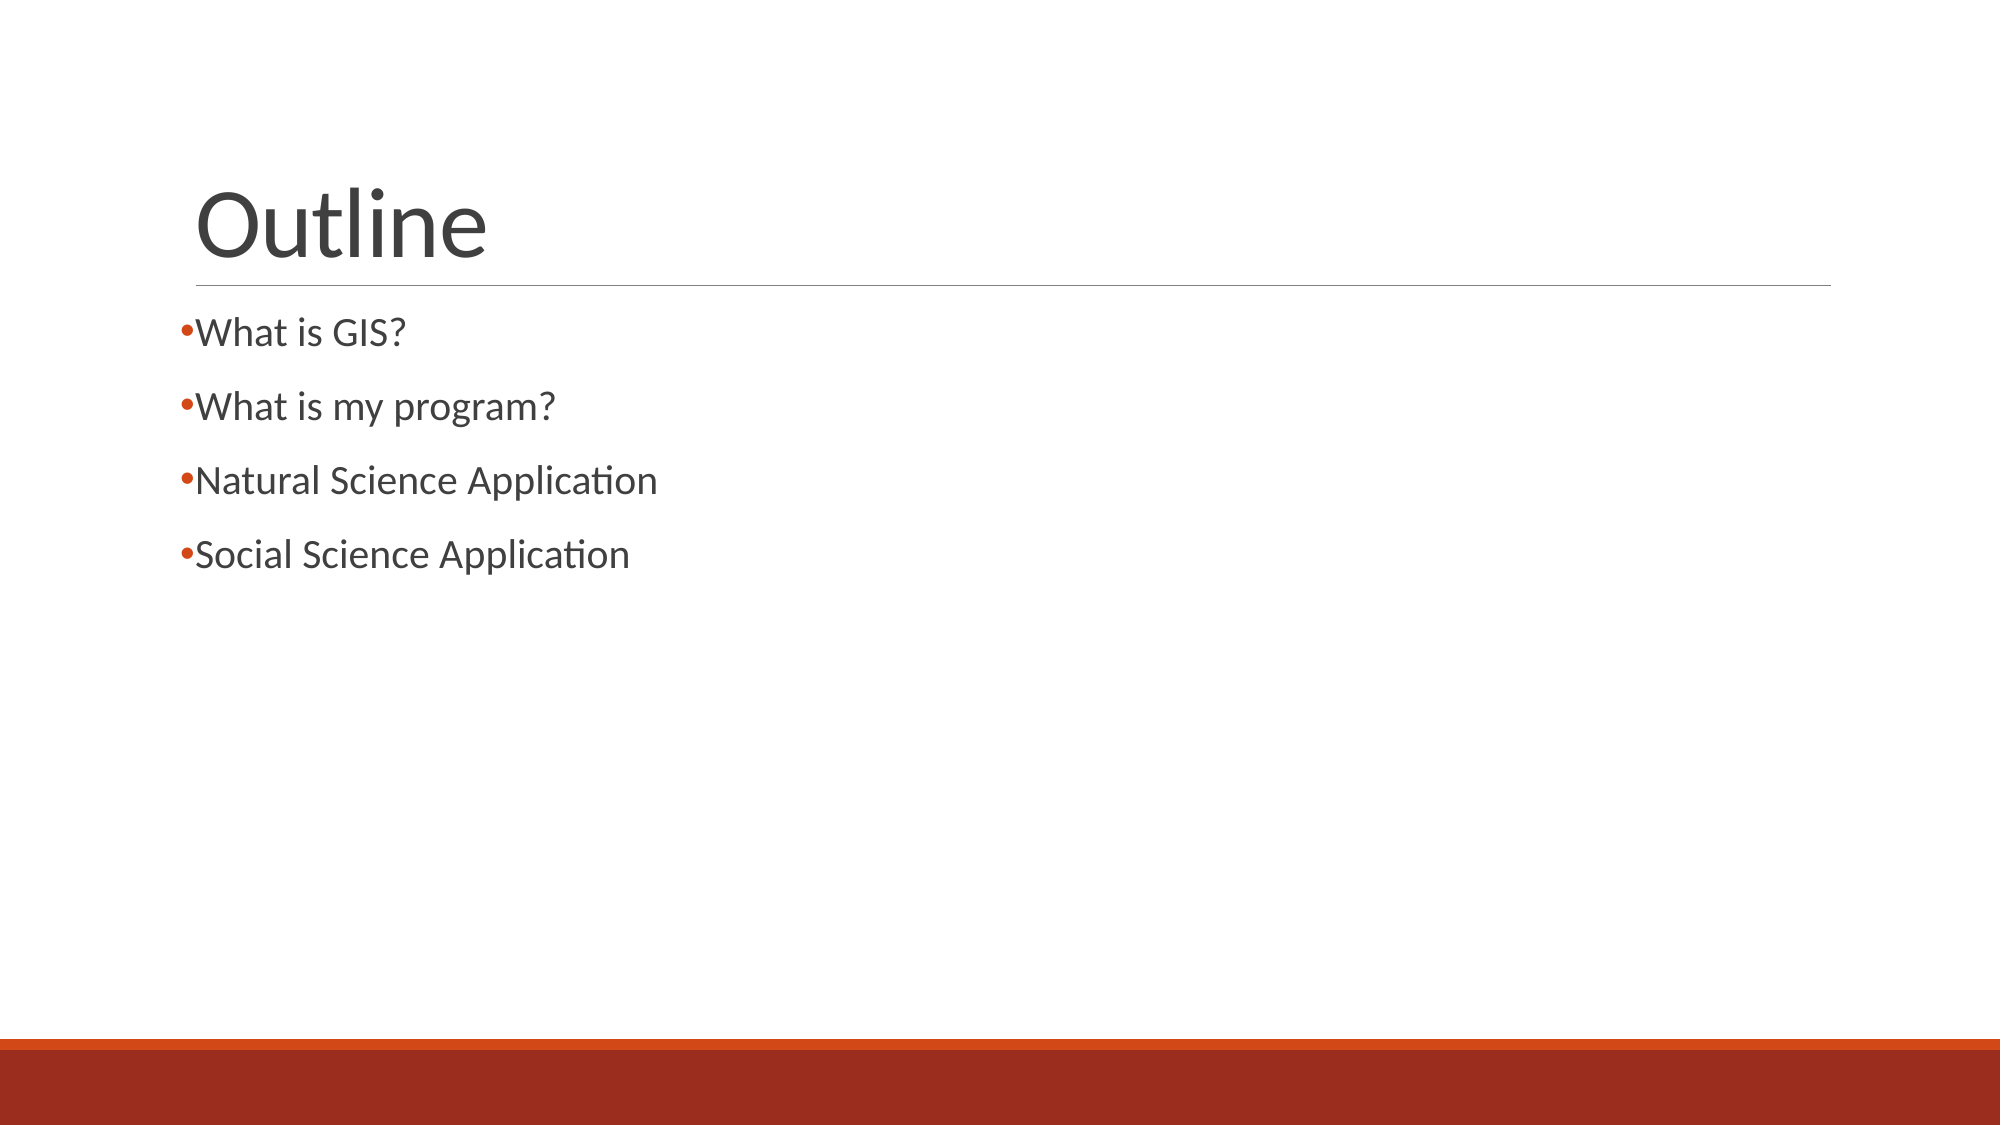

# Outline
What is GIS?
What is my program?
Natural Science Application
Social Science Application